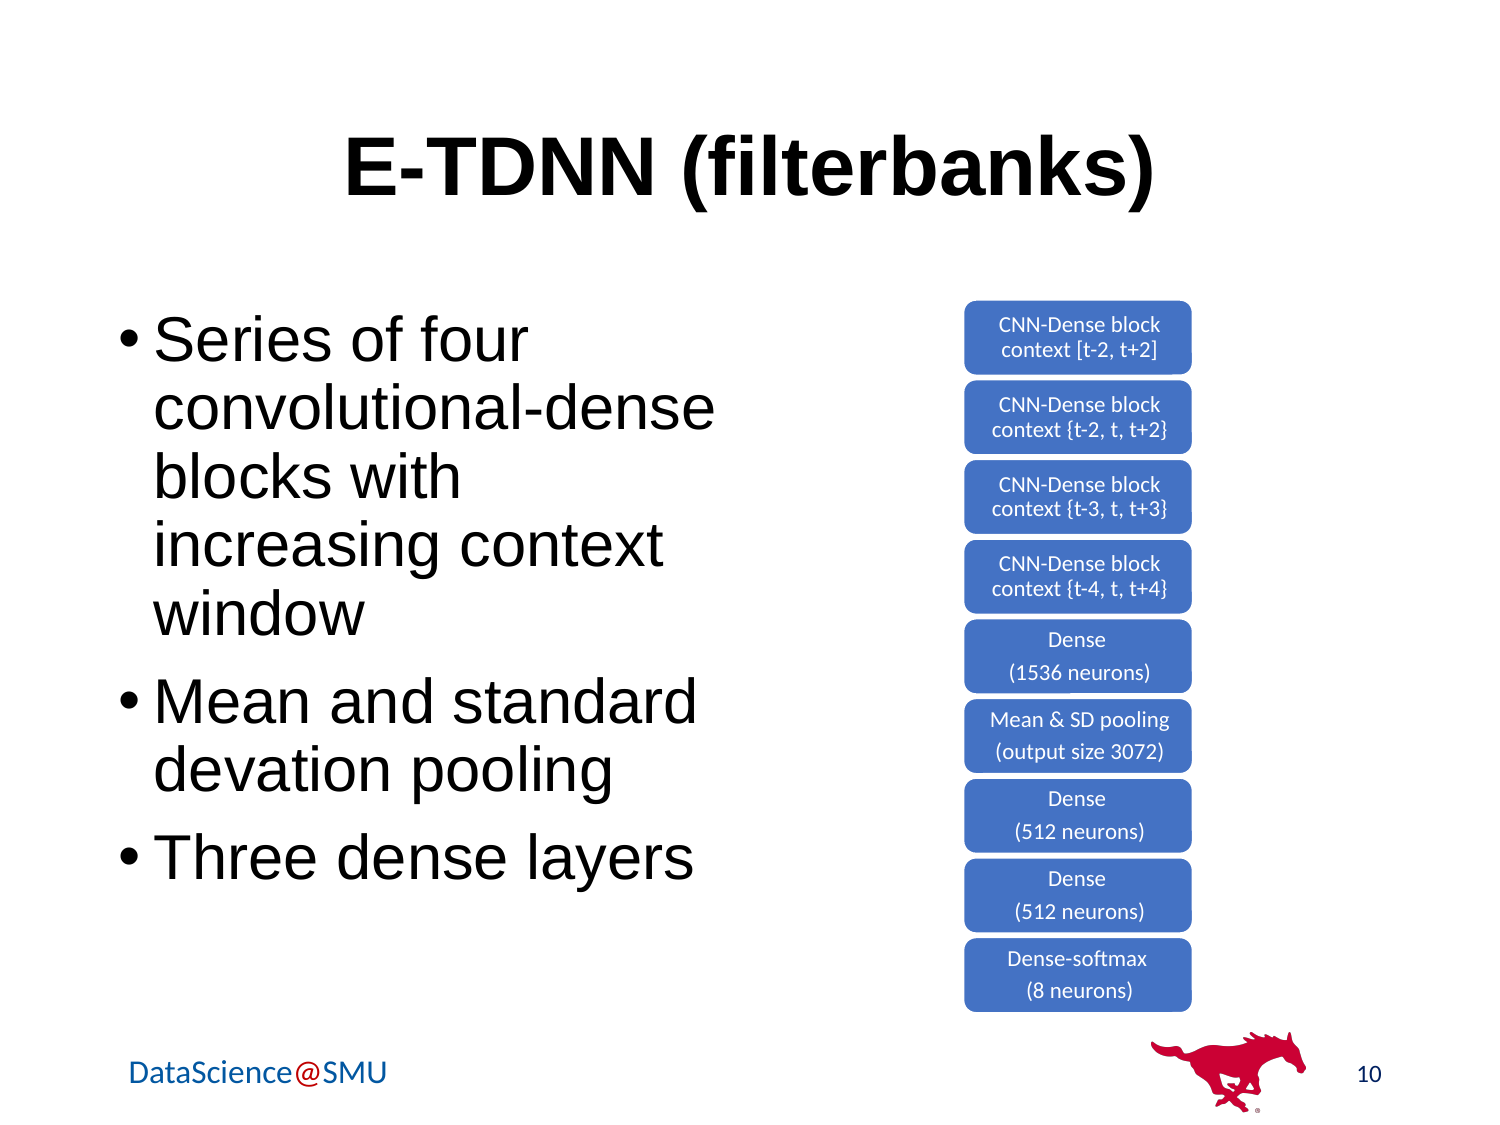

# E-TDNN (filterbanks)
Series of four convolutional-dense blocks with increasing context window
Mean and standard devation pooling
Three dense layers
CNN-Dense block context [t-2, t+2]
CNN-Dense block context {t-2, t, t+2}
CNN-Dense block context {t-3, t, t+3}
CNN-Dense block context {t-4, t, t+4}
Dense
(1536 neurons)
Mean & SD pooling
(output size 3072)
Dense
(512 neurons)
Dense
(512 neurons)
Dense-softmax
(8 neurons)
10